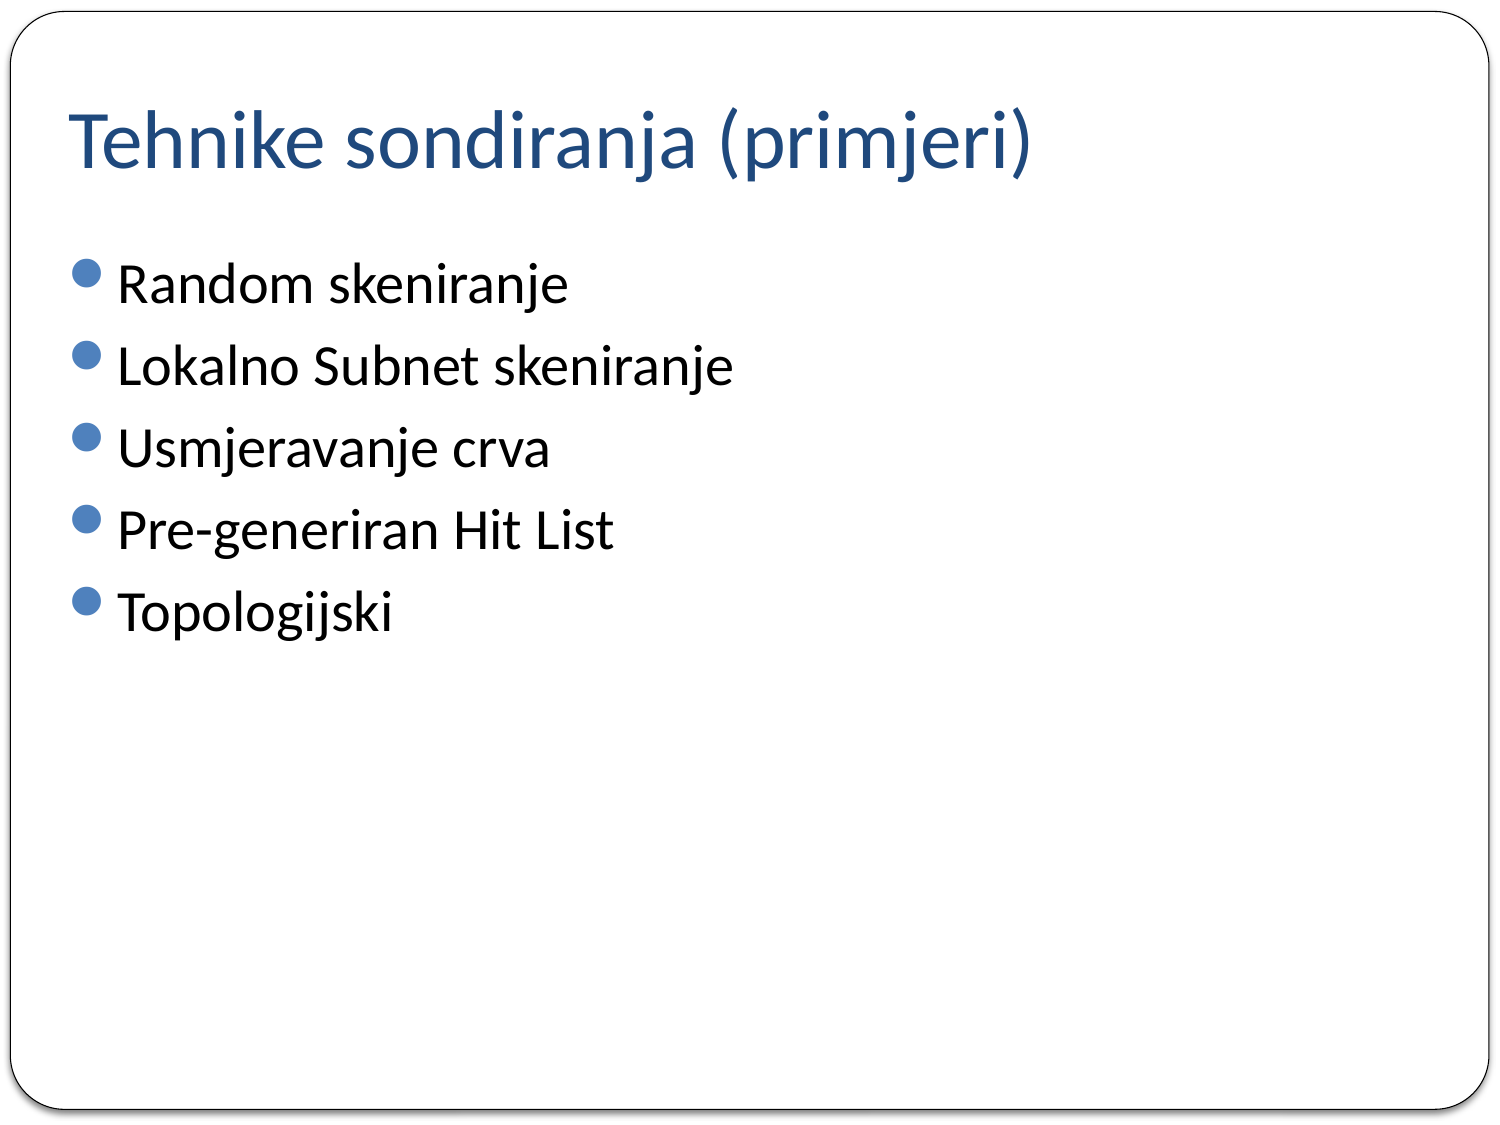

# Tehnike sondiranja (primjeri)
Random skeniranje
Lokalno Subnet skeniranje
Usmjeravanje crva
Pre-generiran Hit List
Topologijski